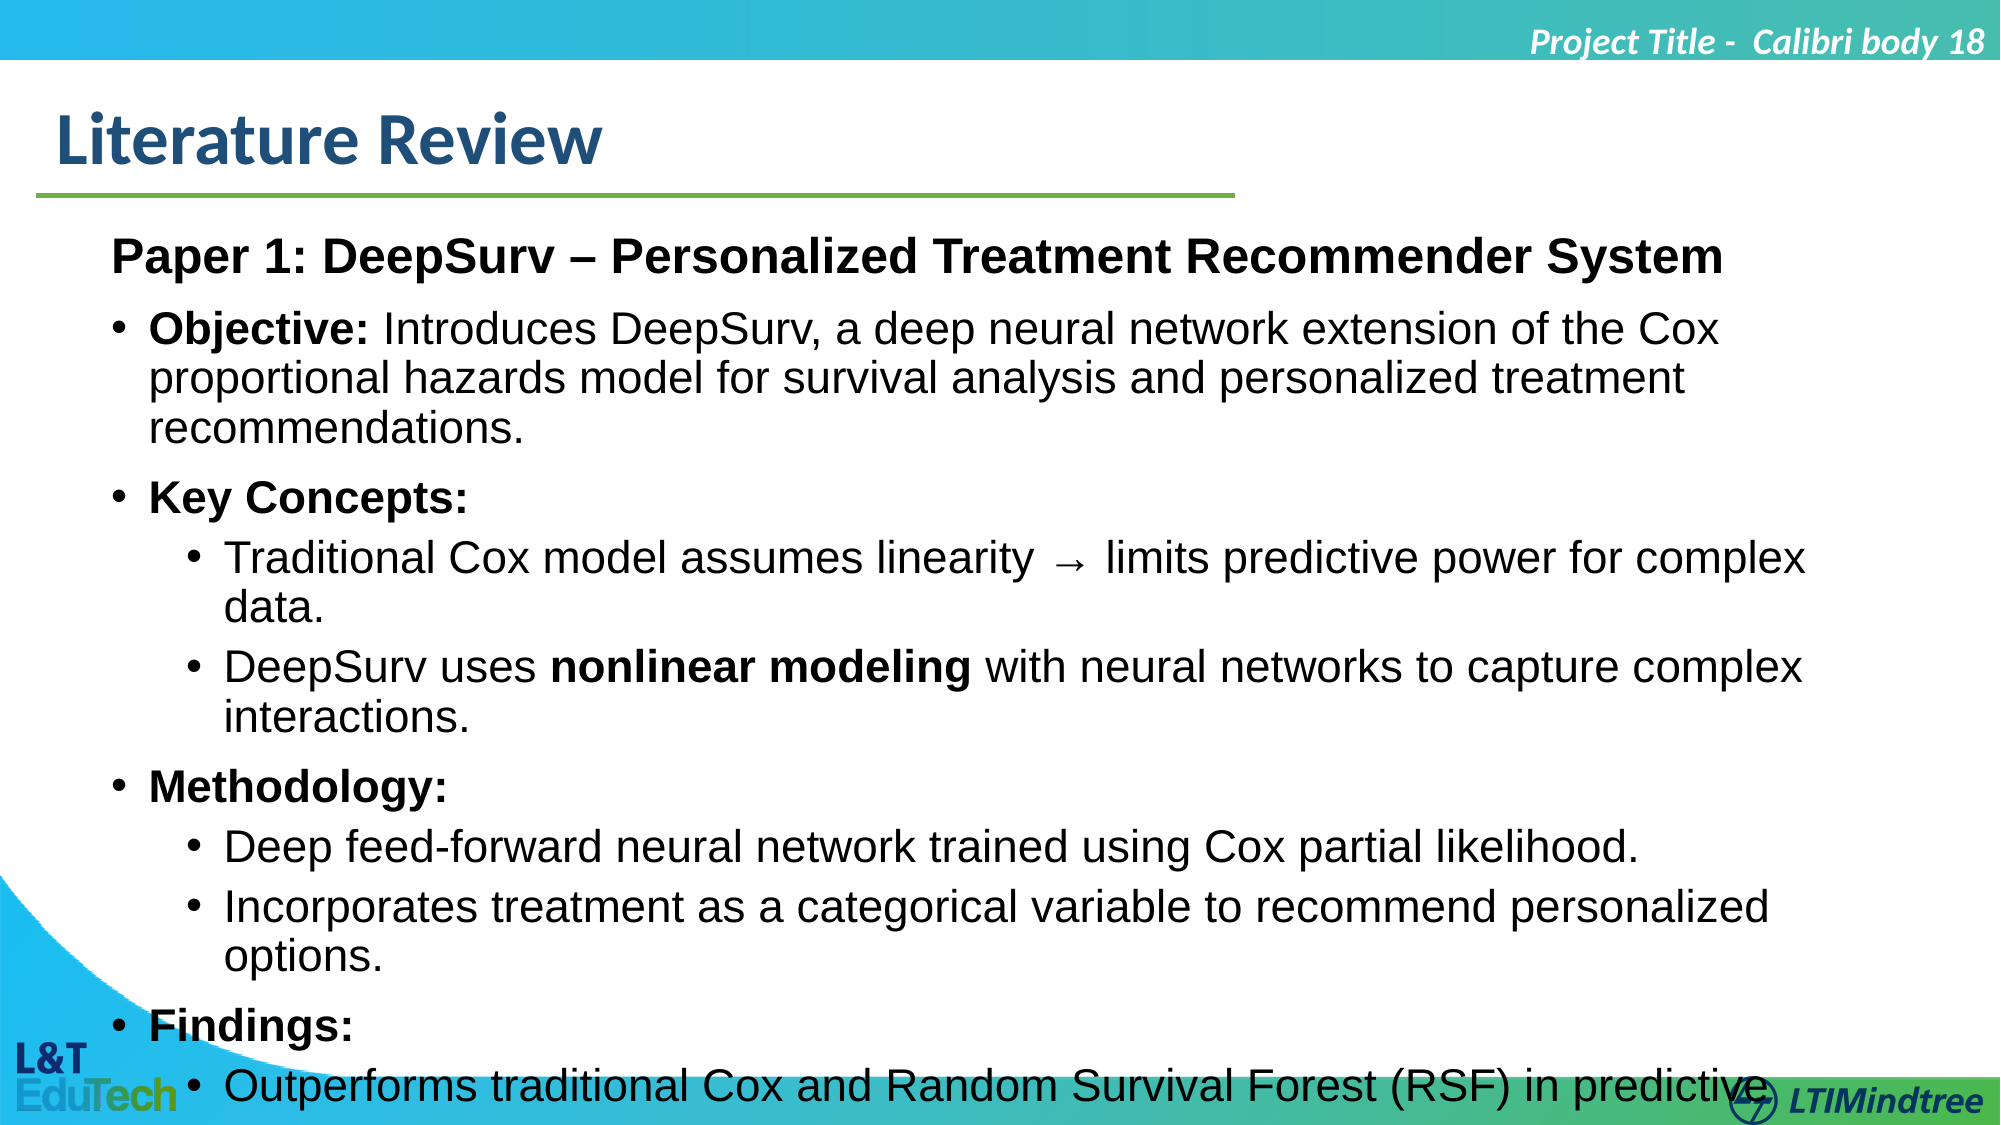

Project Title -  Calibri body 18

Literature Review
Paper 1: DeepSurv – Personalized Treatment Recommender System
Objective: Introduces DeepSurv, a deep neural network extension of the Cox proportional hazards model for survival analysis and personalized treatment recommendations.
Key Concepts:
Traditional Cox model assumes linearity → limits predictive power for complex data.
DeepSurv uses nonlinear modeling with neural networks to capture complex interactions.
Methodology:
Deep feed-forward neural network trained using Cox partial likelihood.
Incorporates treatment as a categorical variable to recommend personalized options.
Findings:
Outperforms traditional Cox and Random Survival Forest (RSF) in predictive accuracy.
Provides personalized treatment recommendations that can improve survival time.